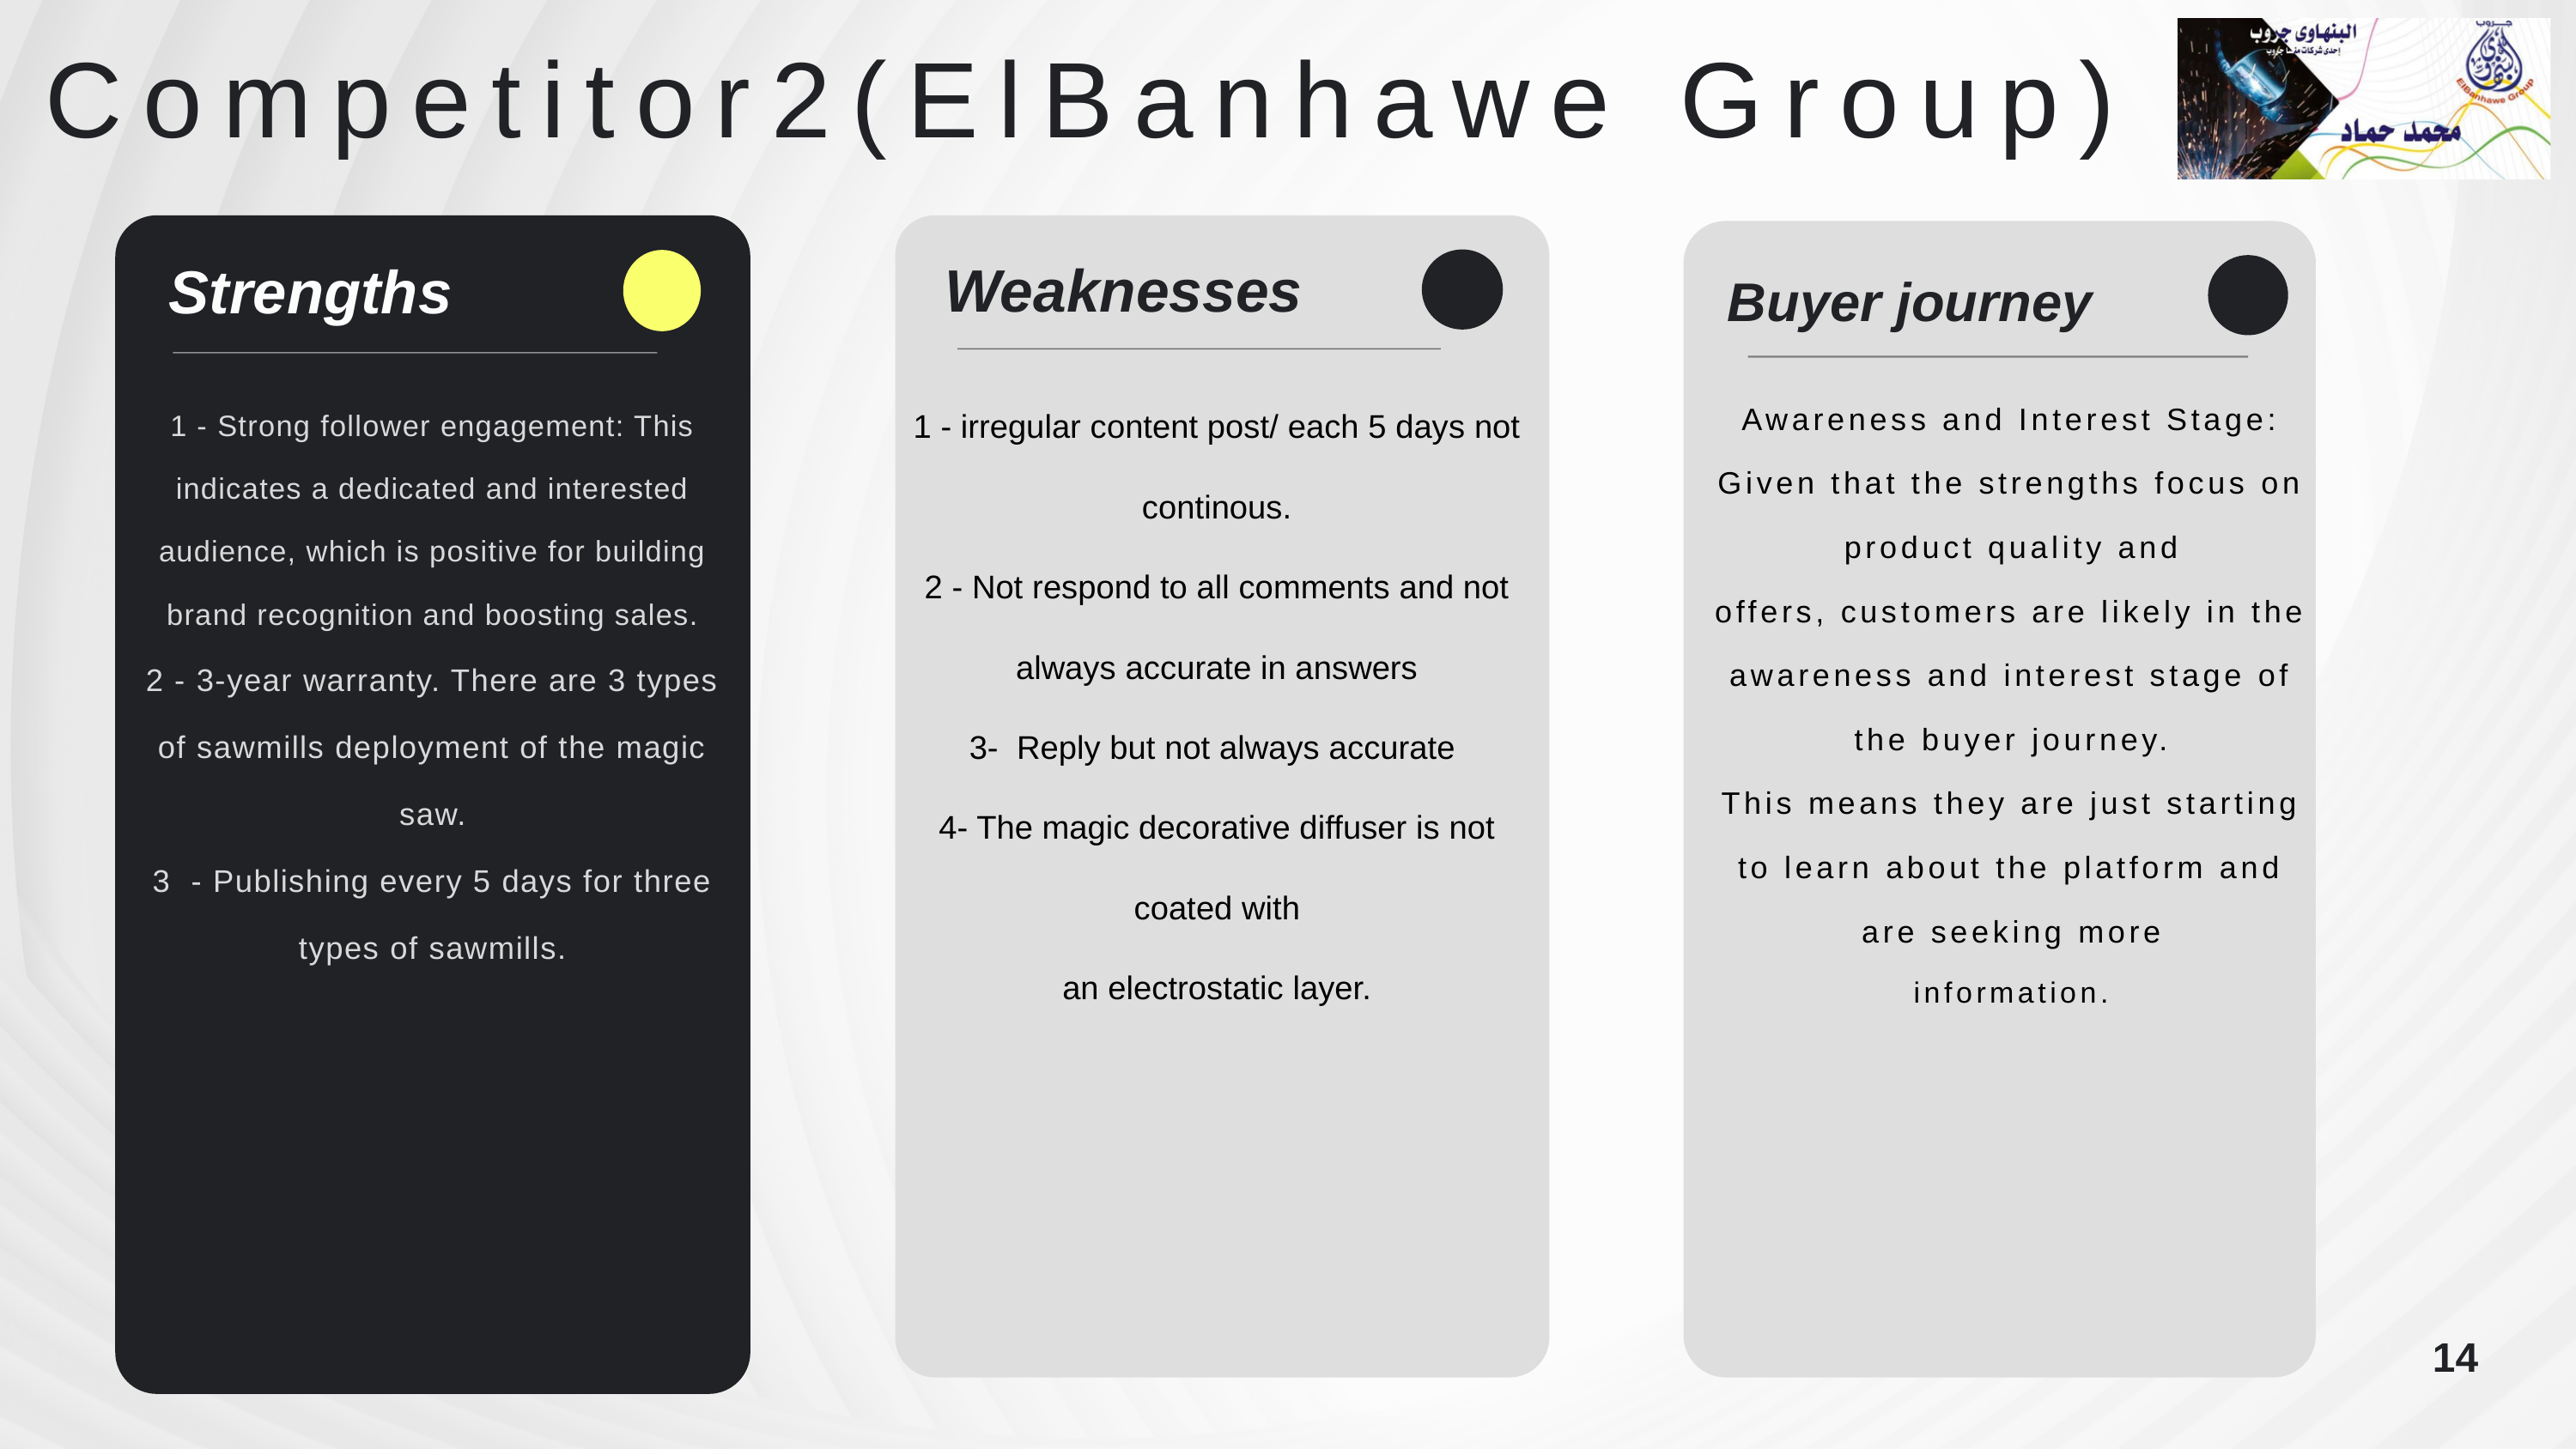

Competitor2(ElBanhawe Group)

Buyer journey

Awareness and Interest Stage: Given that the strengths focus on product quality and
offers, customers are likely in the awareness and interest stage of the buyer journey.
This means they are just starting to learn about the platform and are seeking more
information.

Weaknesses
Strengths

1 - irregular content post/ each 5 days not continous.
2 - Not respond to all comments and not always accurate in answers
3-  Reply but not always accurate
4- The magic decorative diffuser is not coated with
 an electrostatic layer.

1 - Strong follower engagement: This indicates a dedicated and interested audience, which is positive for building brand recognition and boosting sales.
2 - 3-year warranty. There are 3 types of sawmills deployment of the magic saw.
3  - Publishing every 5 days for three types of sawmills.

14